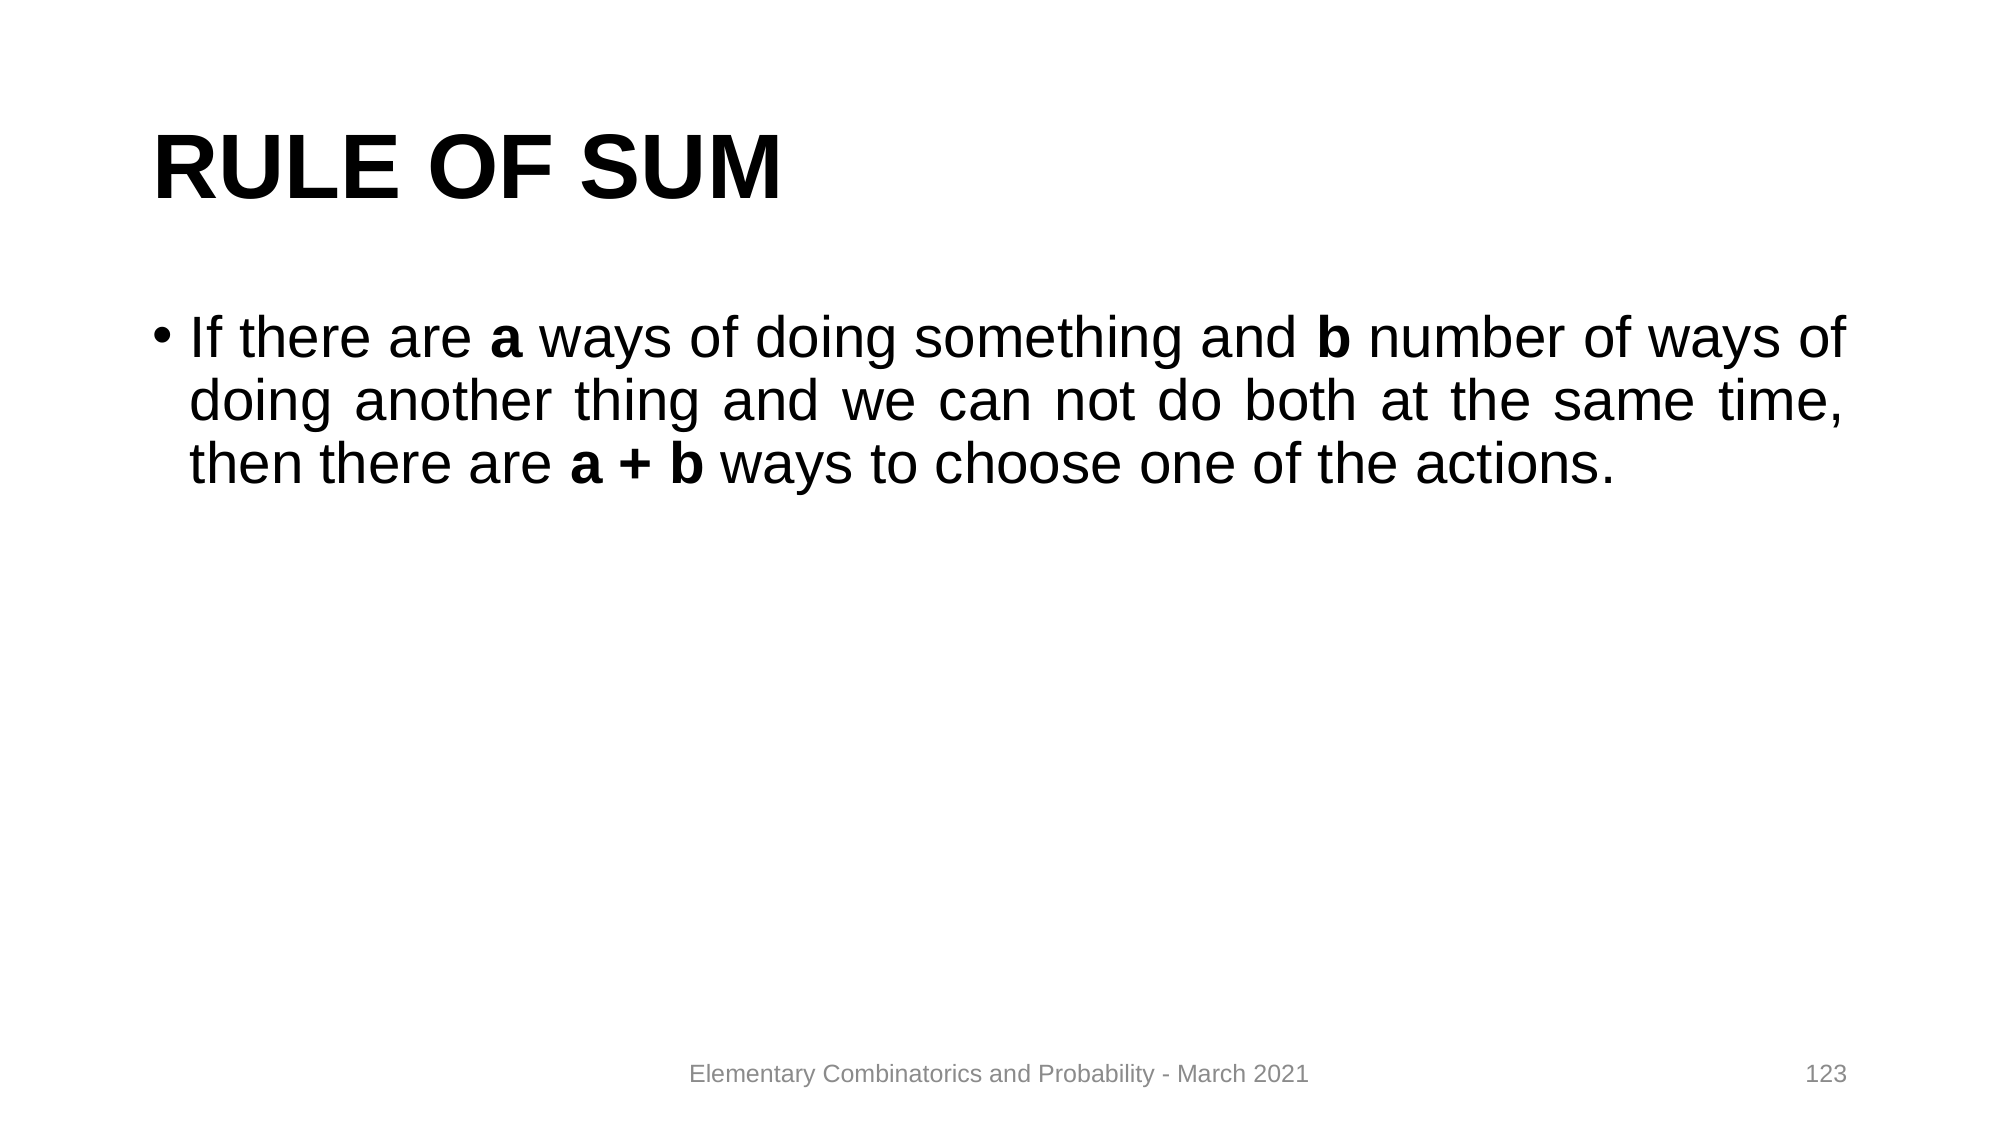

# Rule of sum
If there are a ways of doing something and b number of ways of doing another thing and we can not do both at the same time, then there are a + b ways to choose one of the actions.
Elementary Combinatorics and Probability - March 2021
123